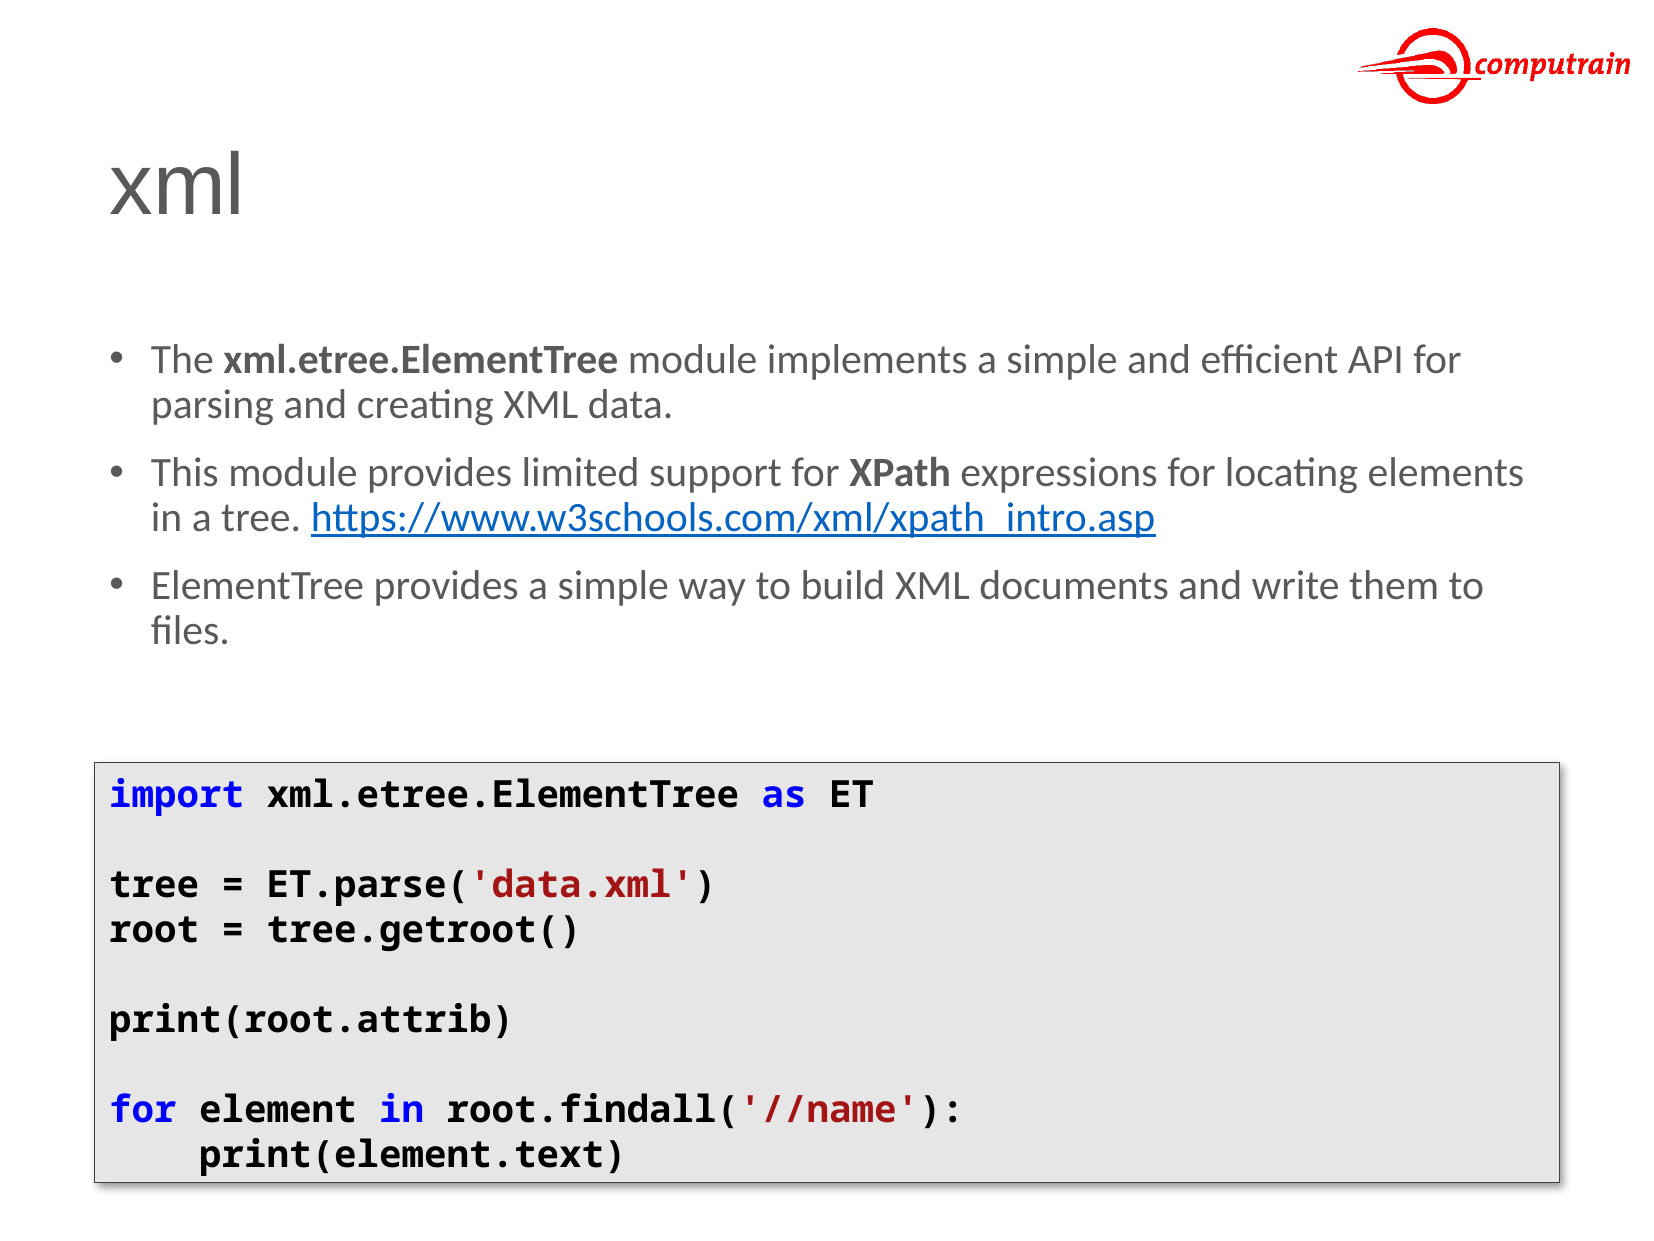

# xml
The xml.etree.ElementTree module implements a simple and efficient API for parsing and creating XML data.
This module provides limited support for XPath expressions for locating elements in a tree. https://www.w3schools.com/xml/xpath_intro.asp
ElementTree provides a simple way to build XML documents and write them to files.
import xml.etree.ElementTree as ET
tree = ET.parse('data.xml')
root = tree.getroot()

print(root.attrib)
for element in root.findall('//name'):
    print(element.text)